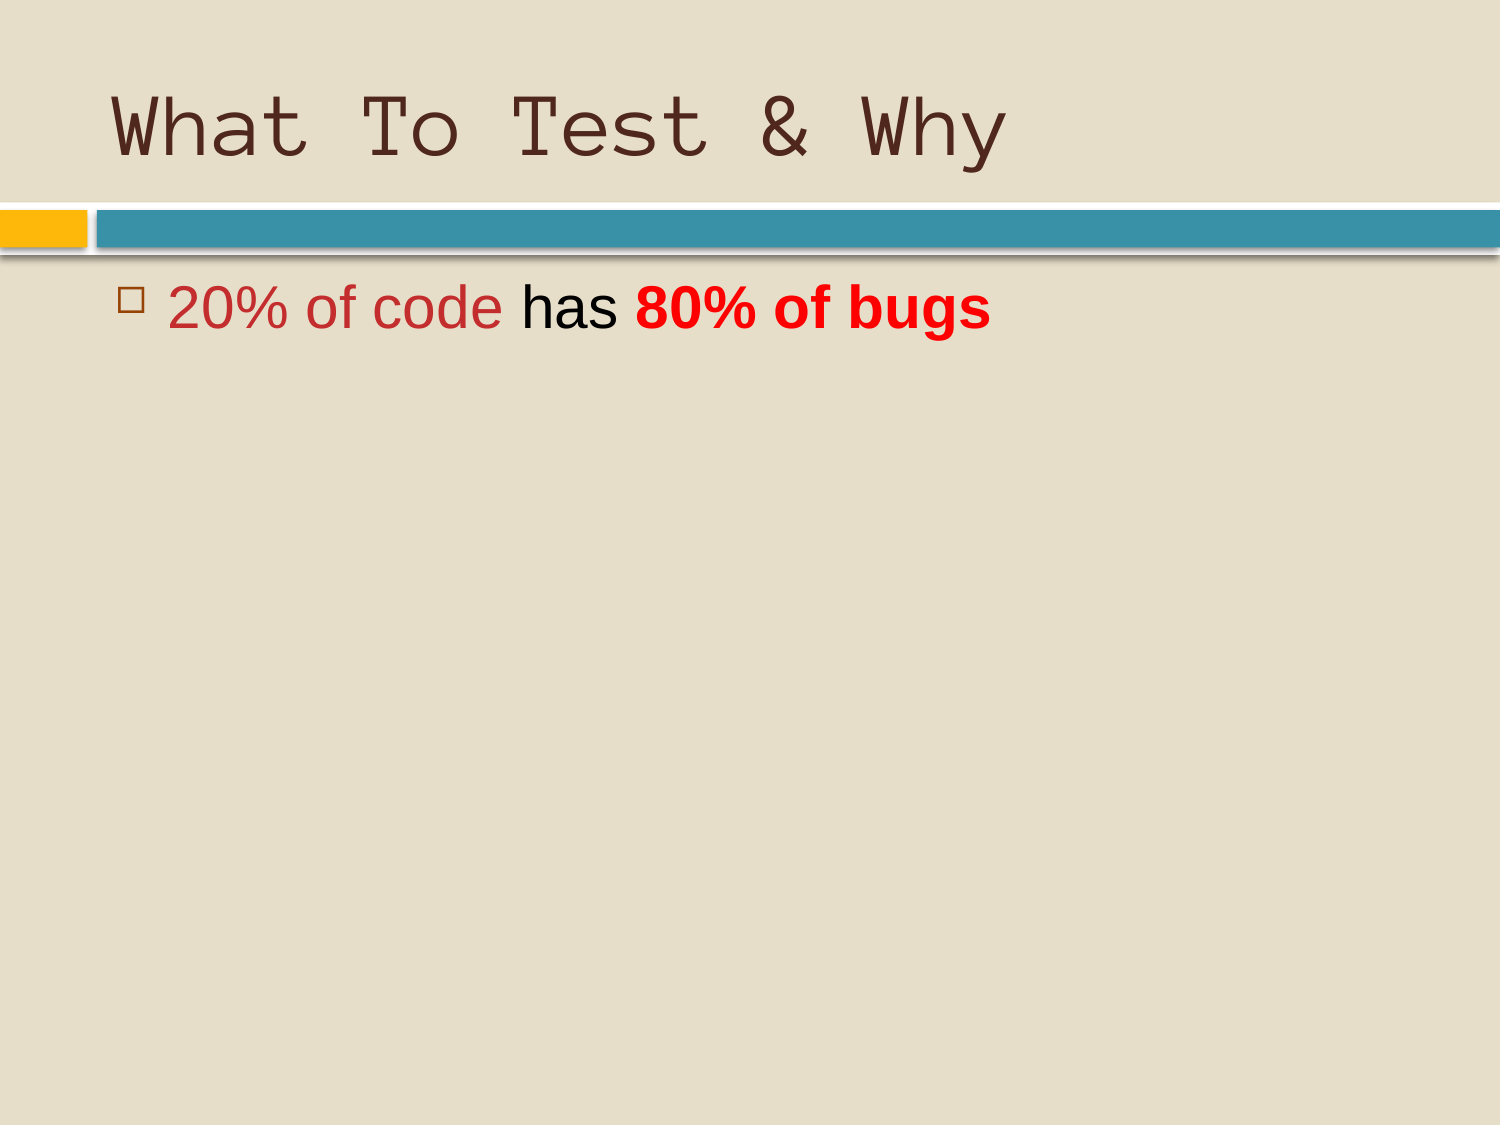

# What To Test & Why
20% of code has 80% of bugs